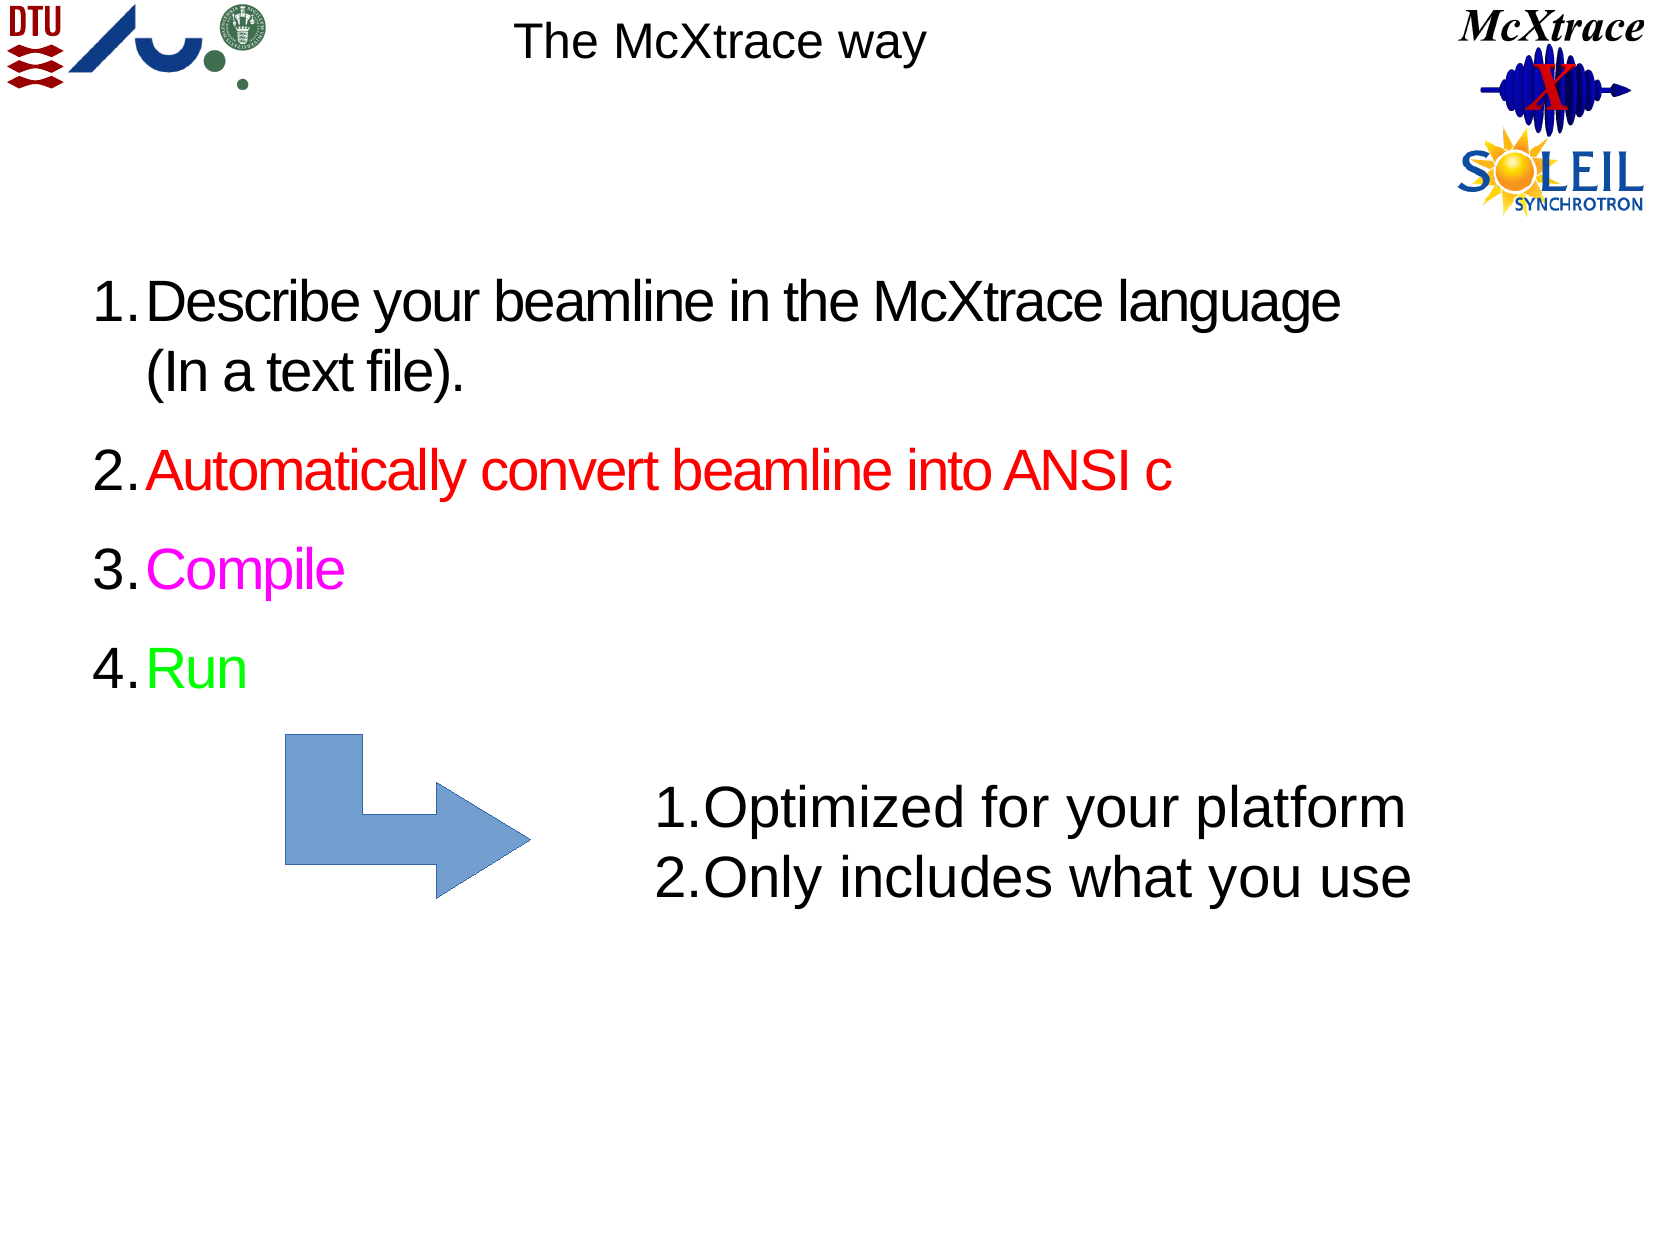

The McXtrace way
Describe your beamline in the McXtrace language (In a text file).
Automatically convert beamline into ANSI c
Compile
Run

1.Optimized for your platform
2.Only includes what you use